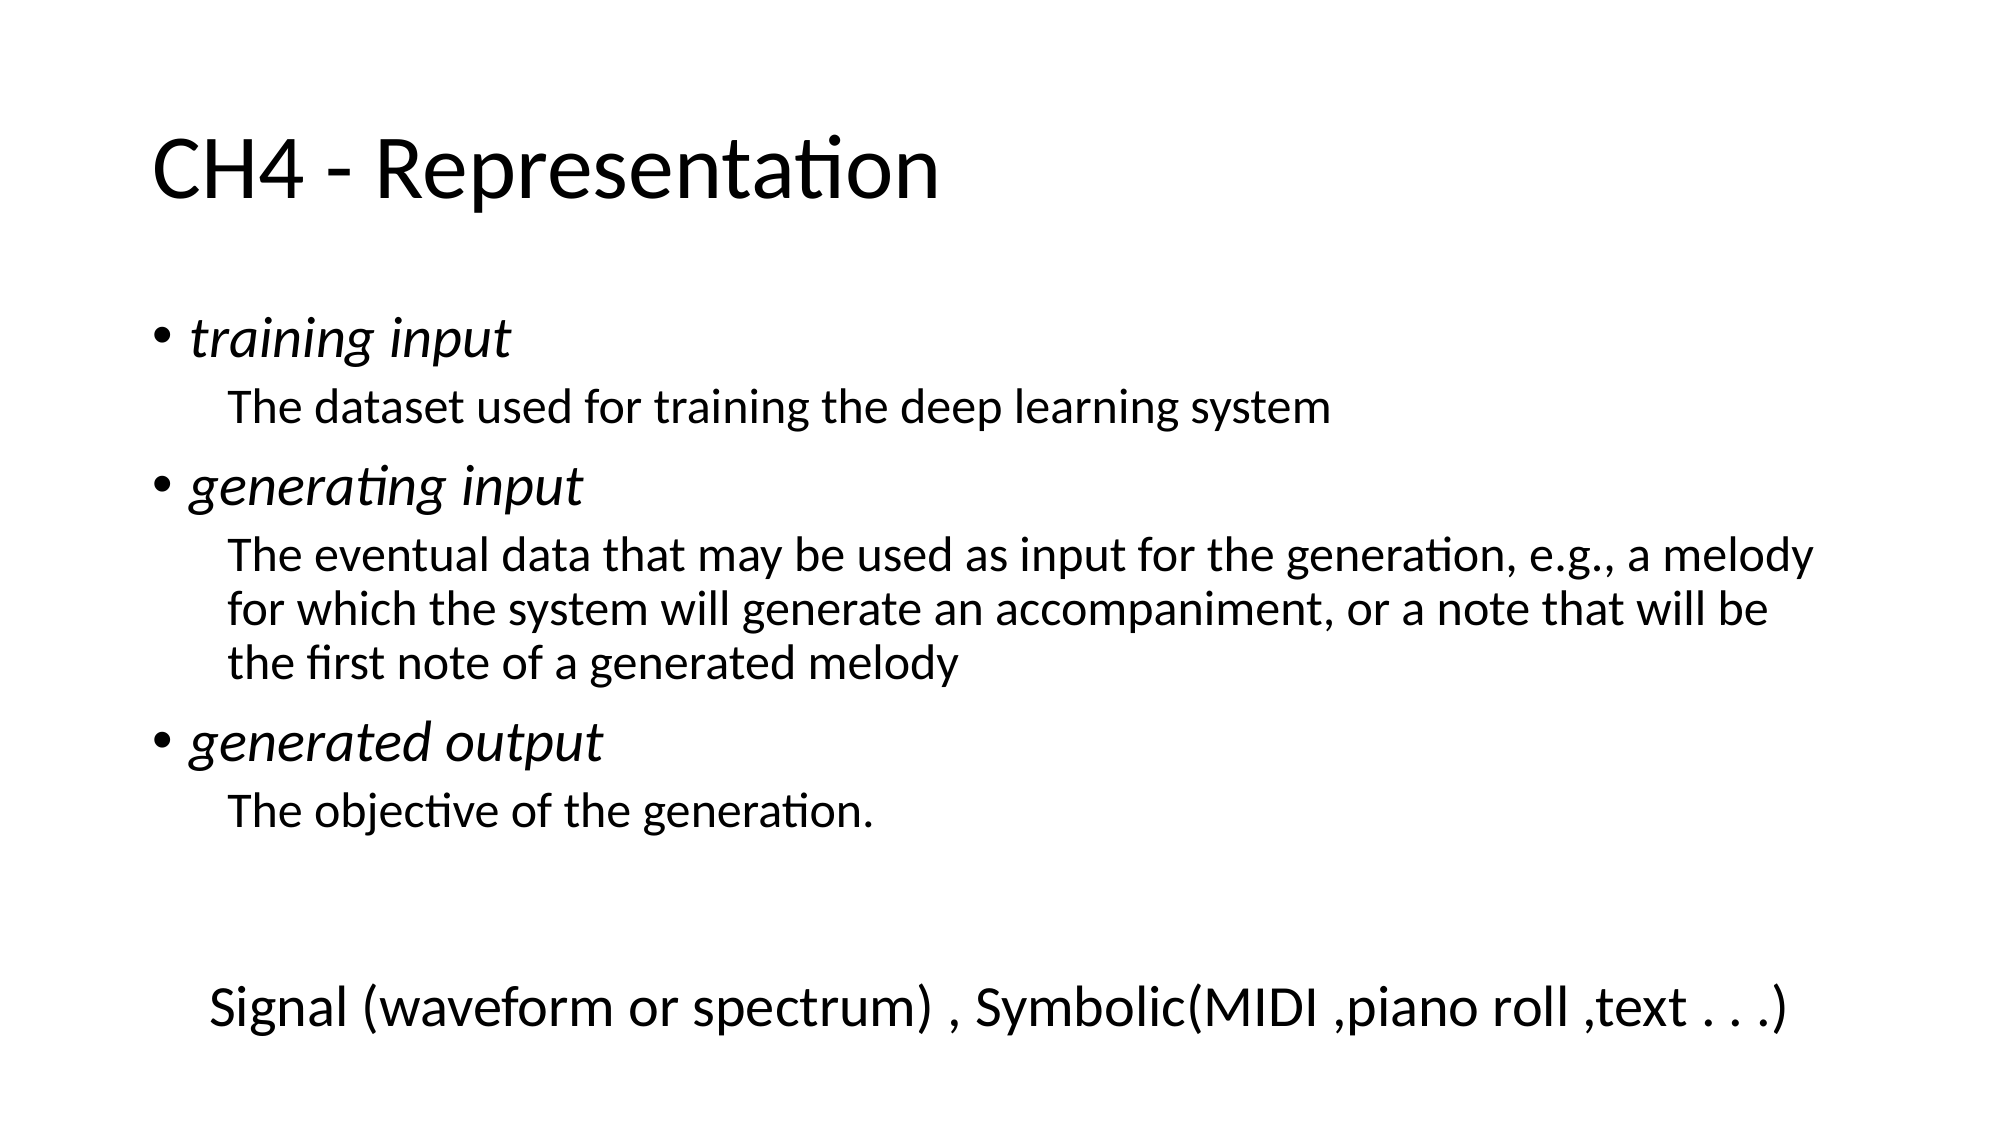

# CH4 - Representation
training input
The dataset used for training the deep learning system
generating input
The eventual data that may be used as input for the generation, e.g., a melody for which the system will generate an accompaniment, or a note that will be the first note of a generated melody
generated output
The objective of the generation.
Signal (waveform or spectrum) , Symbolic(MIDI ,piano roll ,text . . .)